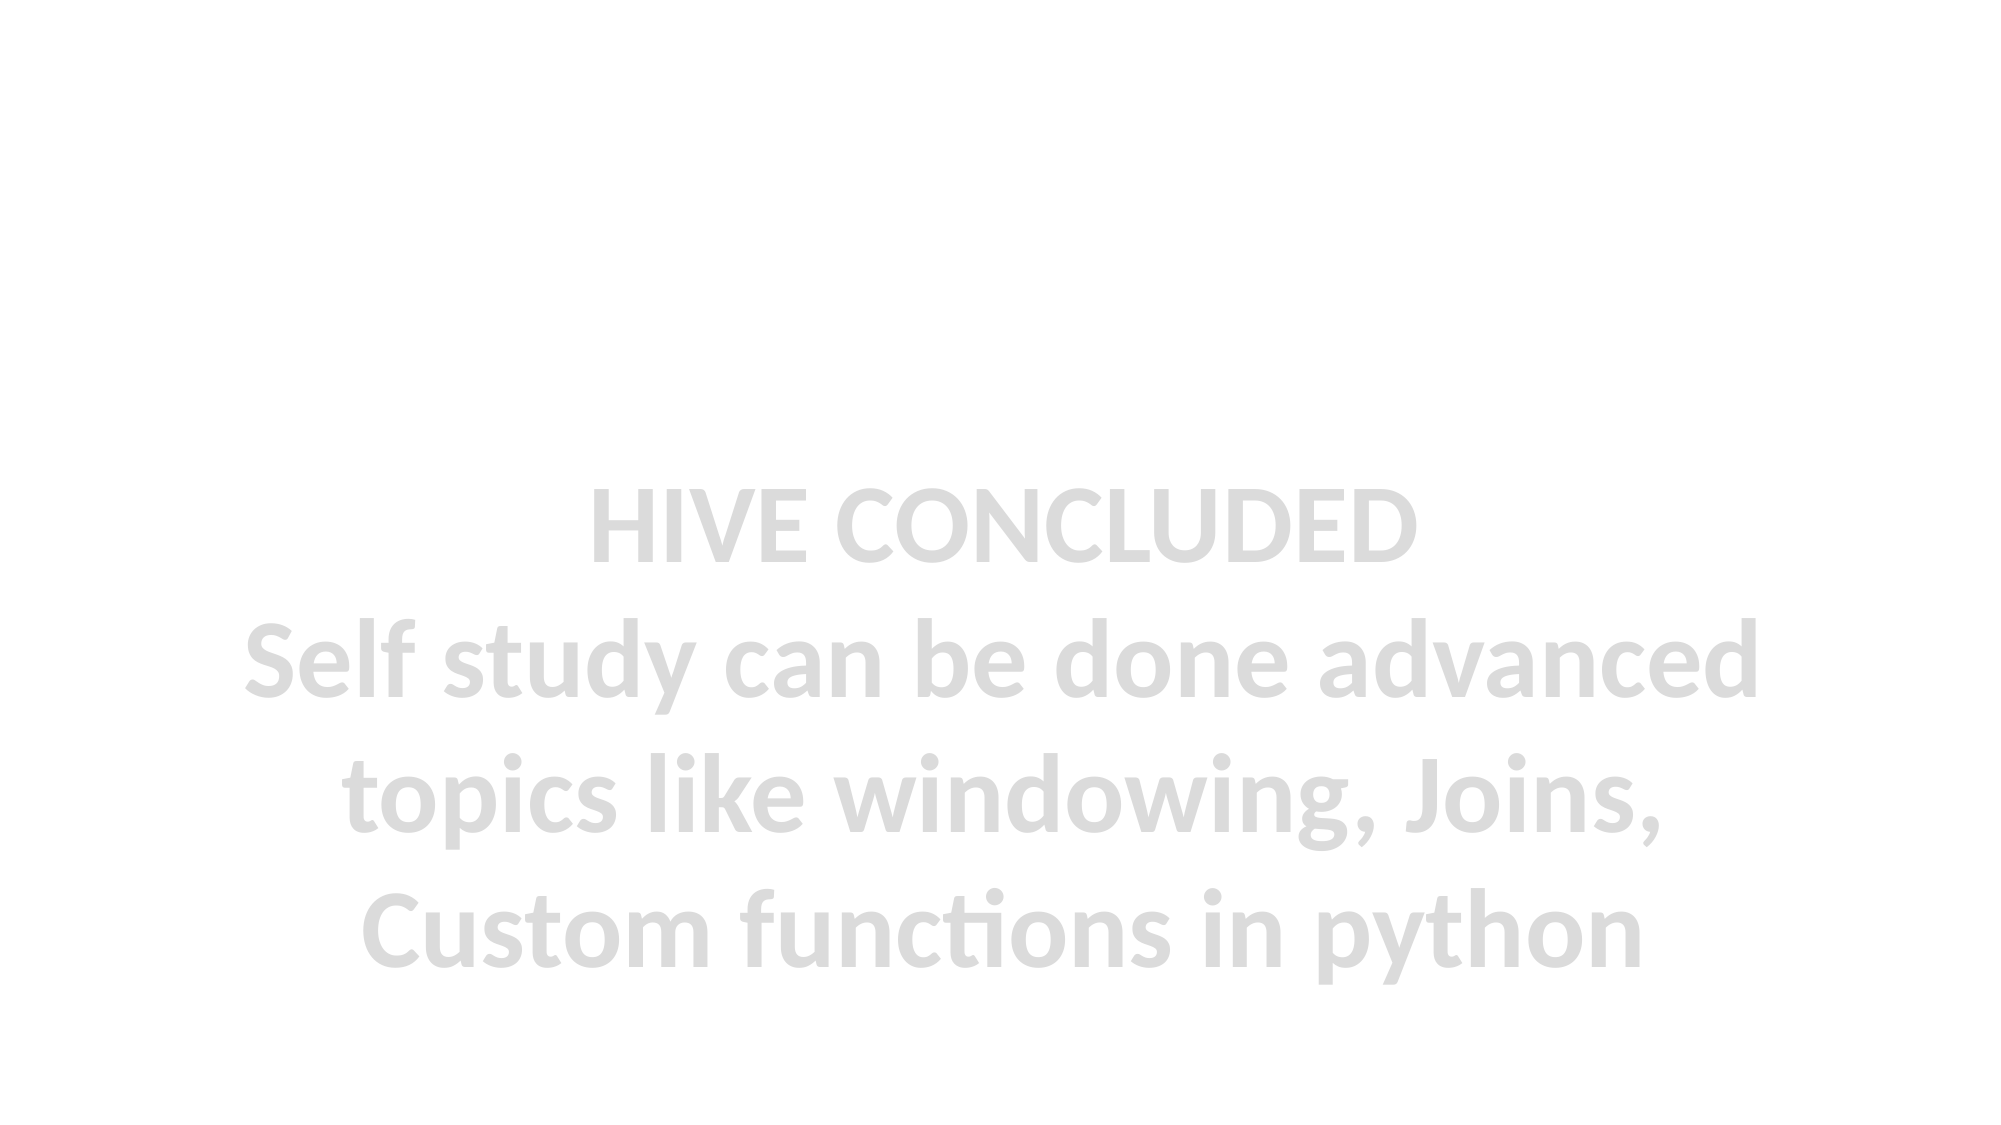

HIVE CONCLUDED
Self study can be done advanced topics like windowing, Joins, Custom functions in python